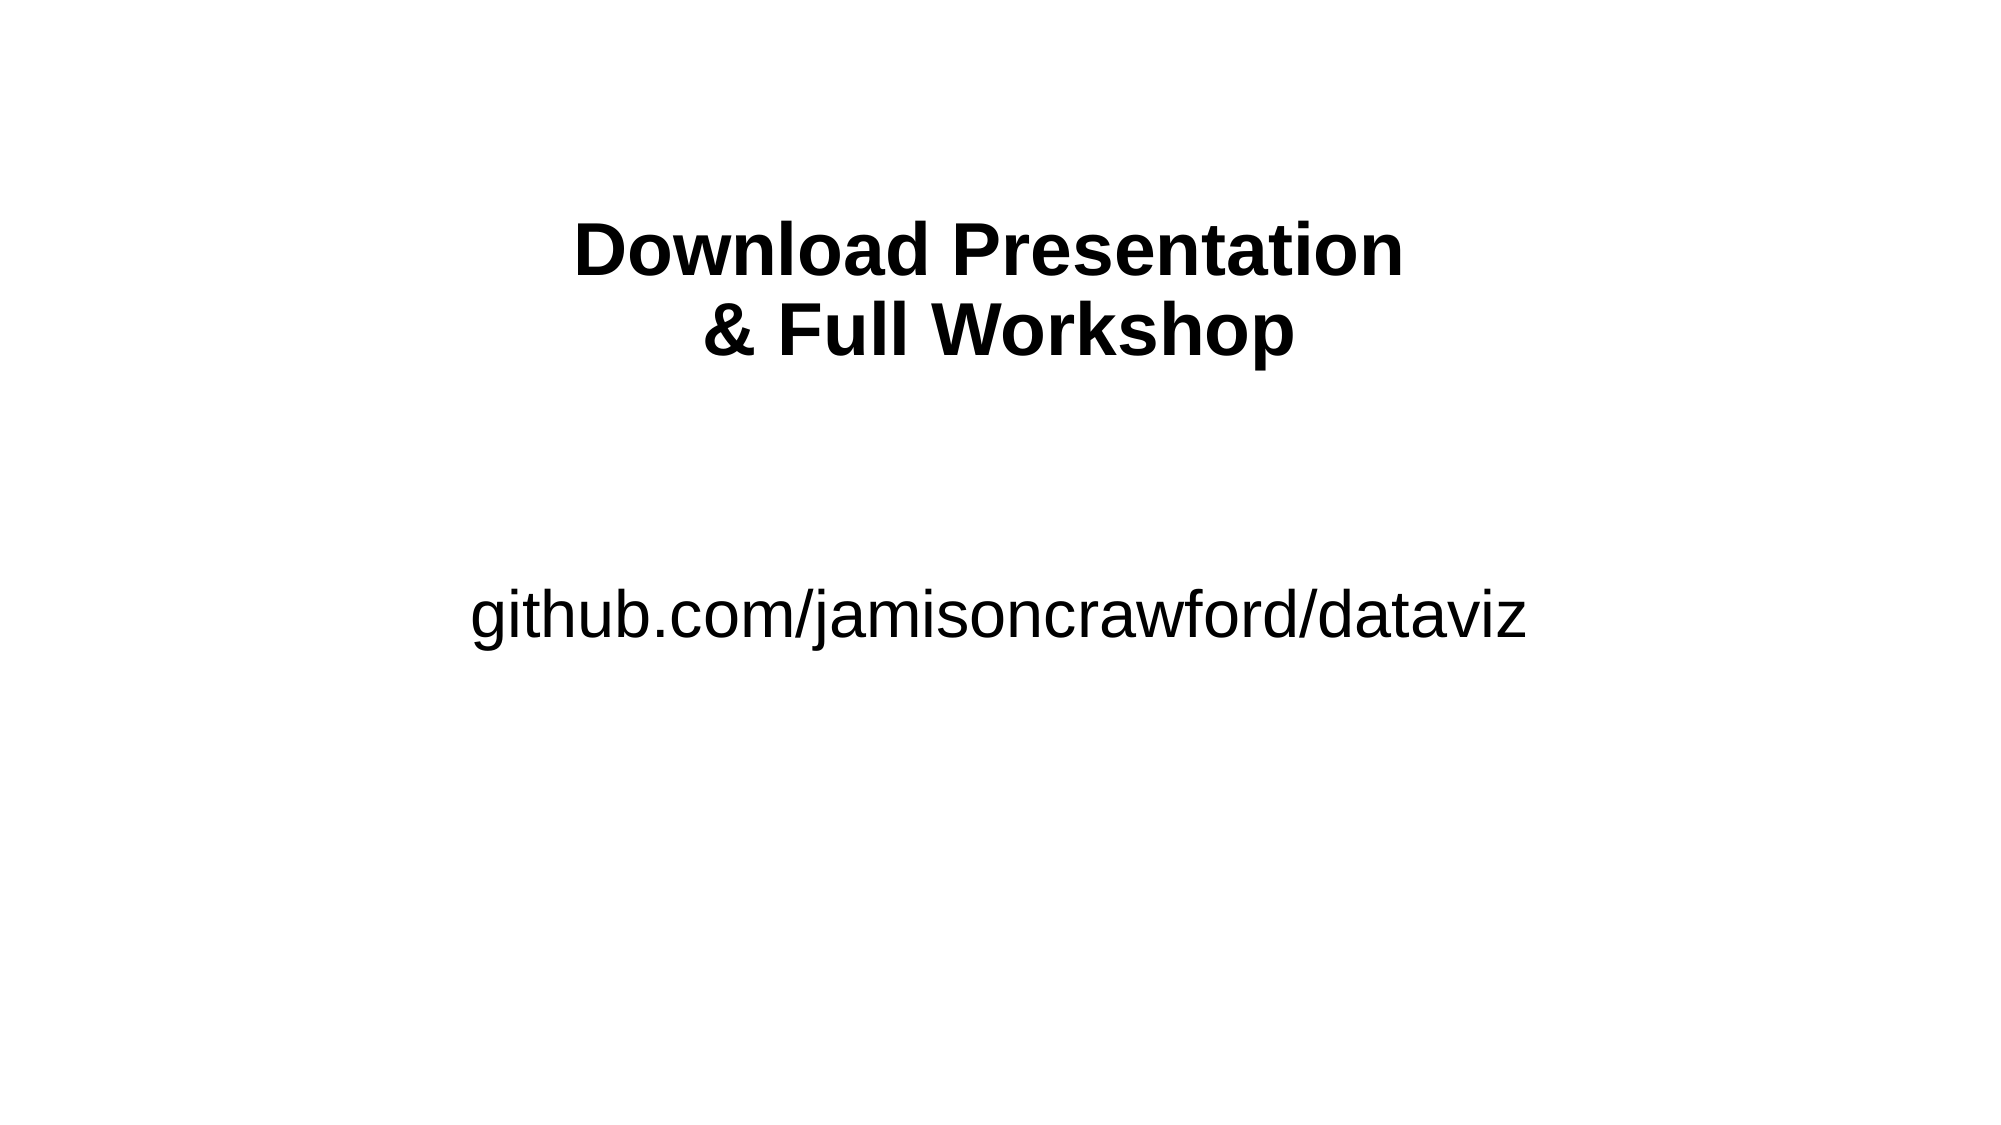

# Download Presentation & Full Workshop
github.com/jamisoncrawford/dataviz